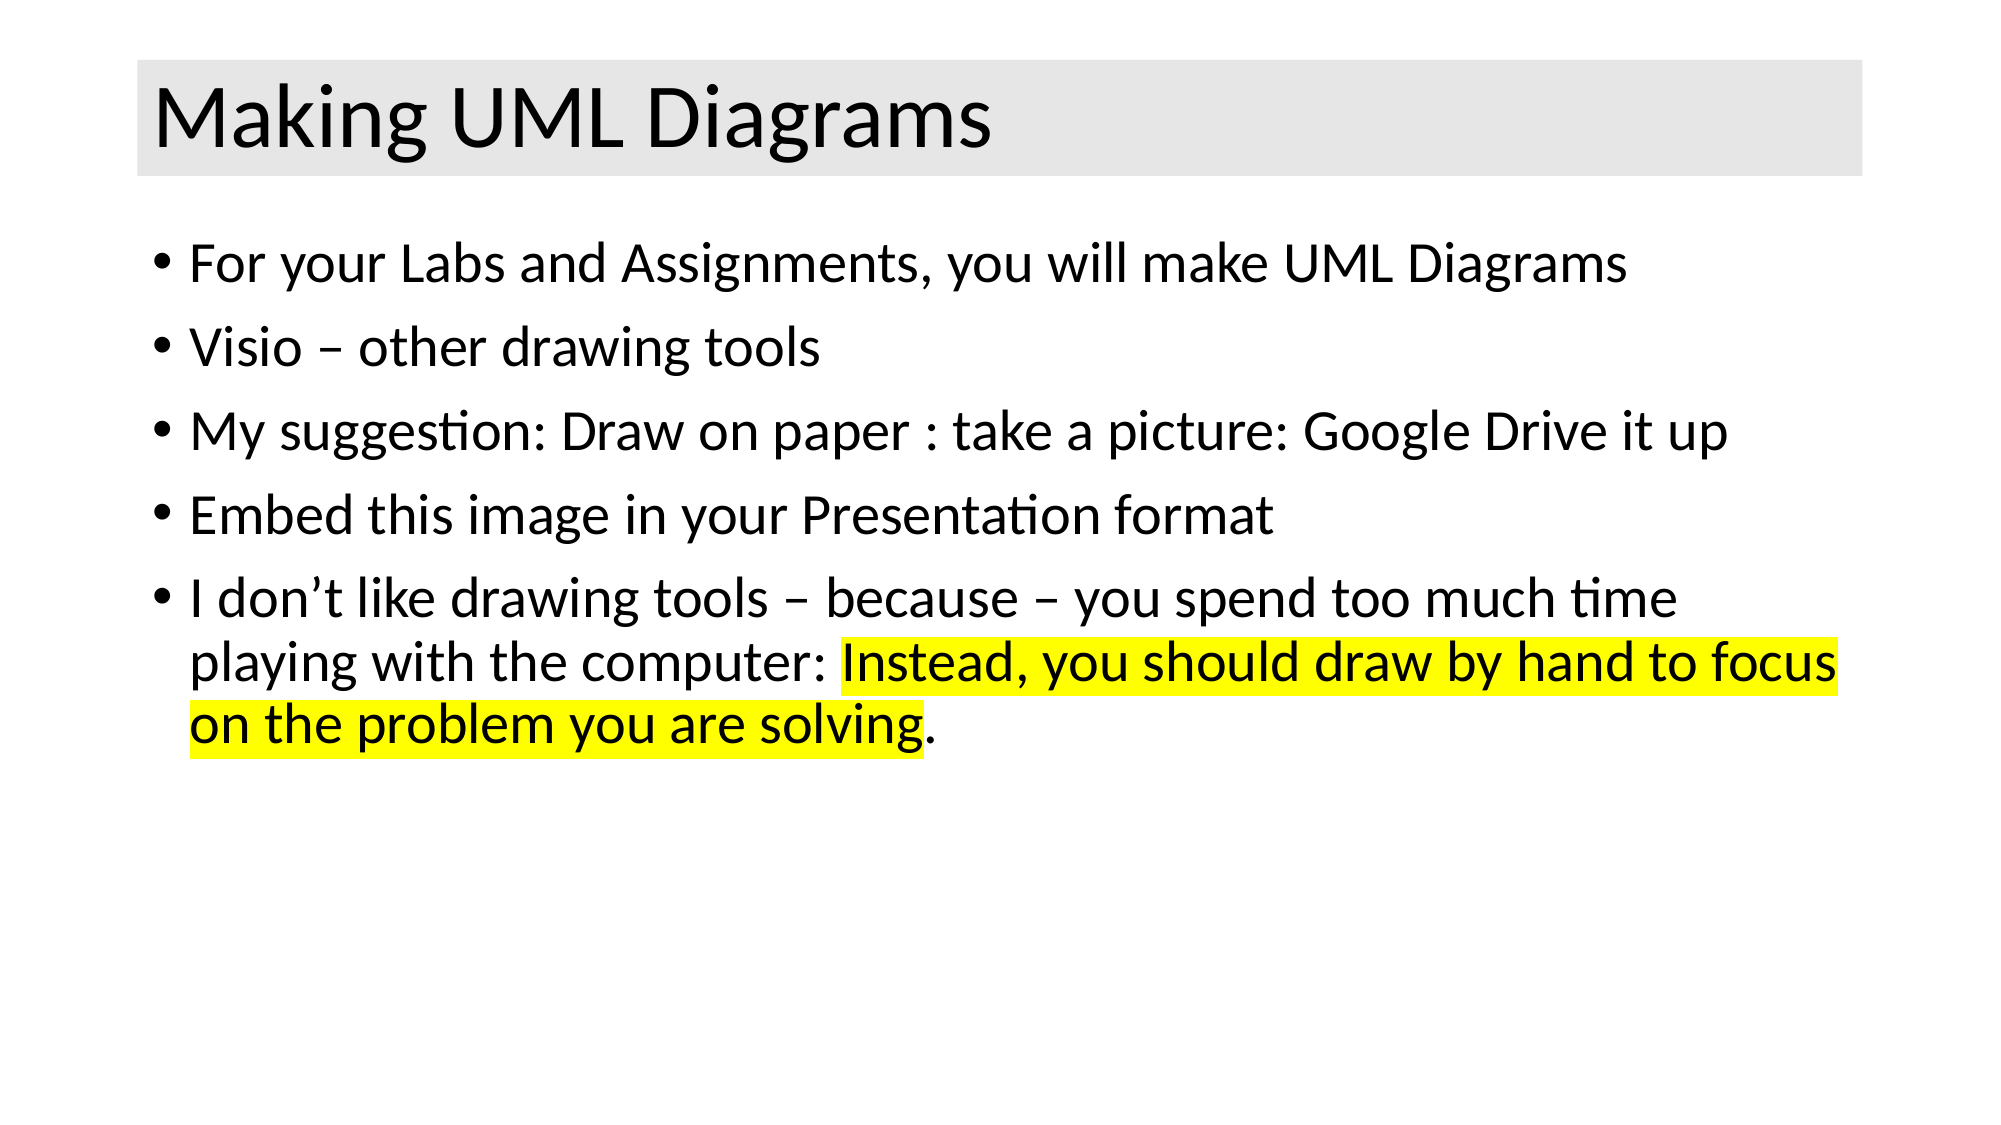

# Making UML Diagrams
For your Labs and Assignments, you will make UML Diagrams
Visio – other drawing tools
My suggestion: Draw on paper : take a picture: Google Drive it up
Embed this image in your Presentation format
I don’t like drawing tools – because – you spend too much time playing with the computer: Instead, you should draw by hand to focus on the problem you are solving.